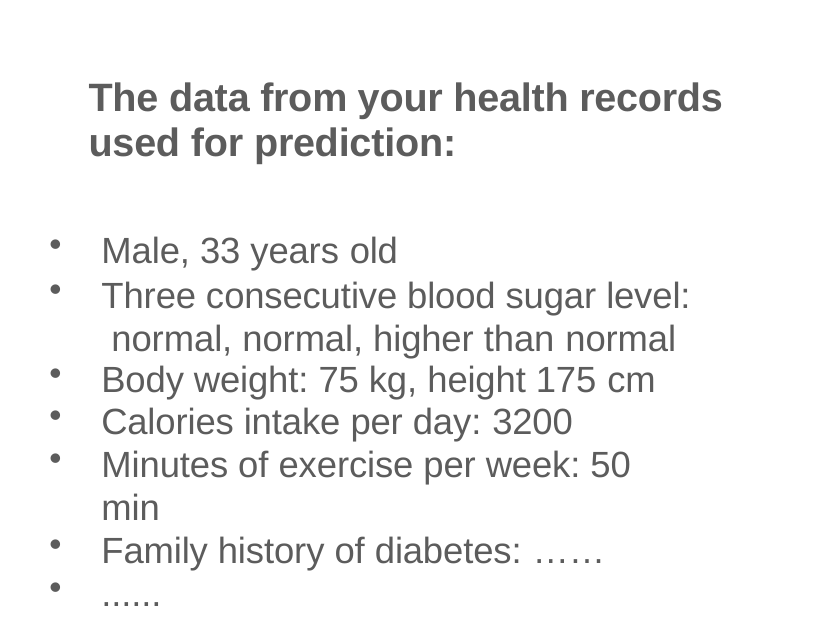

# The data from your health records  used for prediction:
Male, 33 years old
Three consecutive blood sugar level:  normal, normal, higher than normal
Body weight: 75 kg, height 175 cm
Calories intake per day: 3200
Minutes of exercise per week: 50 min
Family history of diabetes: ……
......